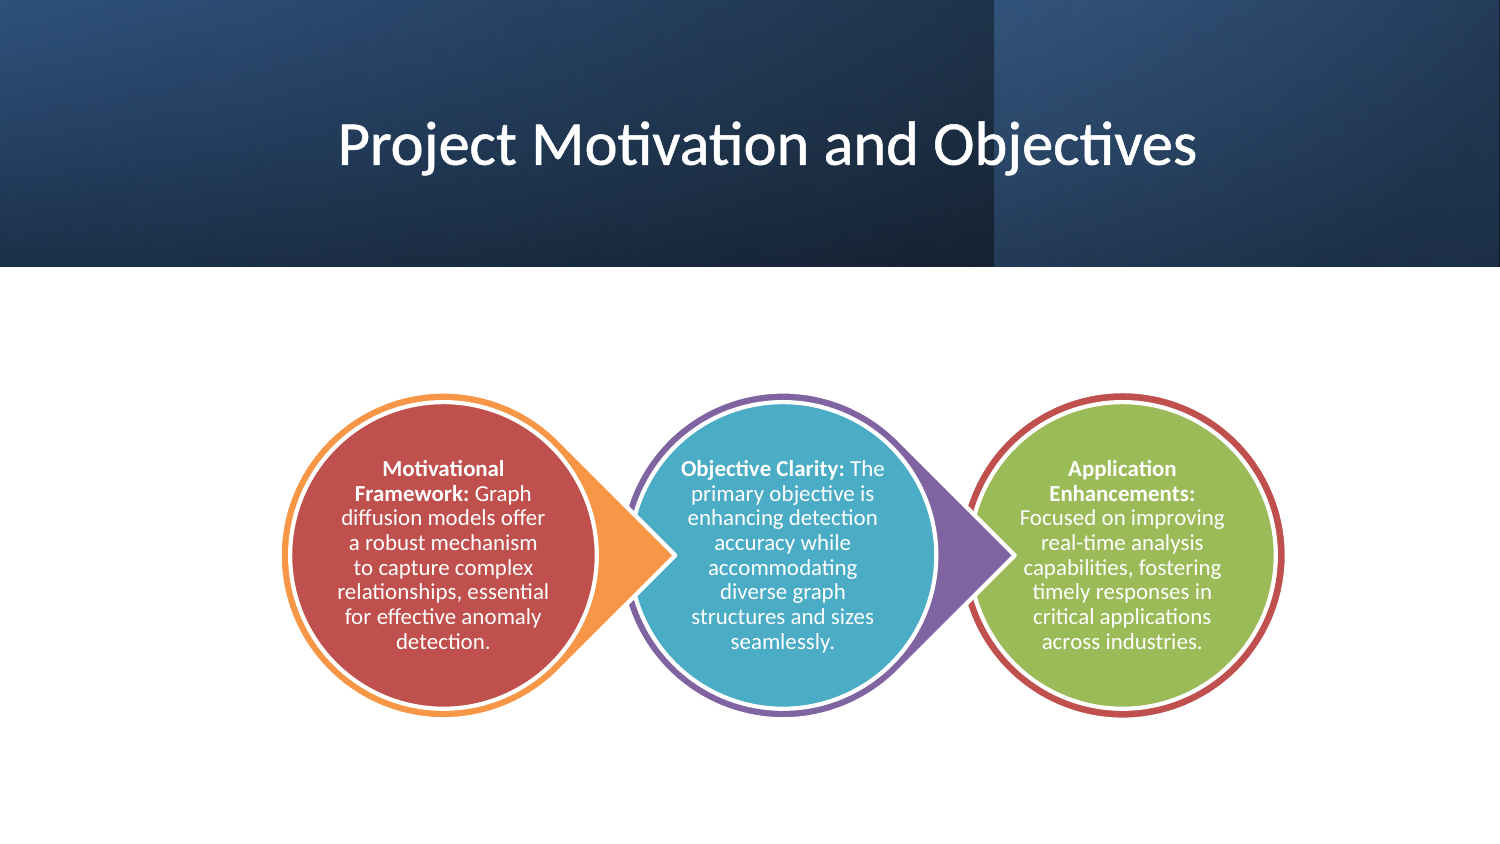

# Project Motivation and Objectives
Application Enhancements: Focused on improving real-time analysis capabilities, fostering timely responses in critical applications across industries.
Objective Clarity: The primary objective is enhancing detection accuracy while accommodating diverse graph structures and sizes seamlessly.
Motivational Framework: Graph diffusion models offer a robust mechanism to capture complex relationships, essential for effective anomaly detection.